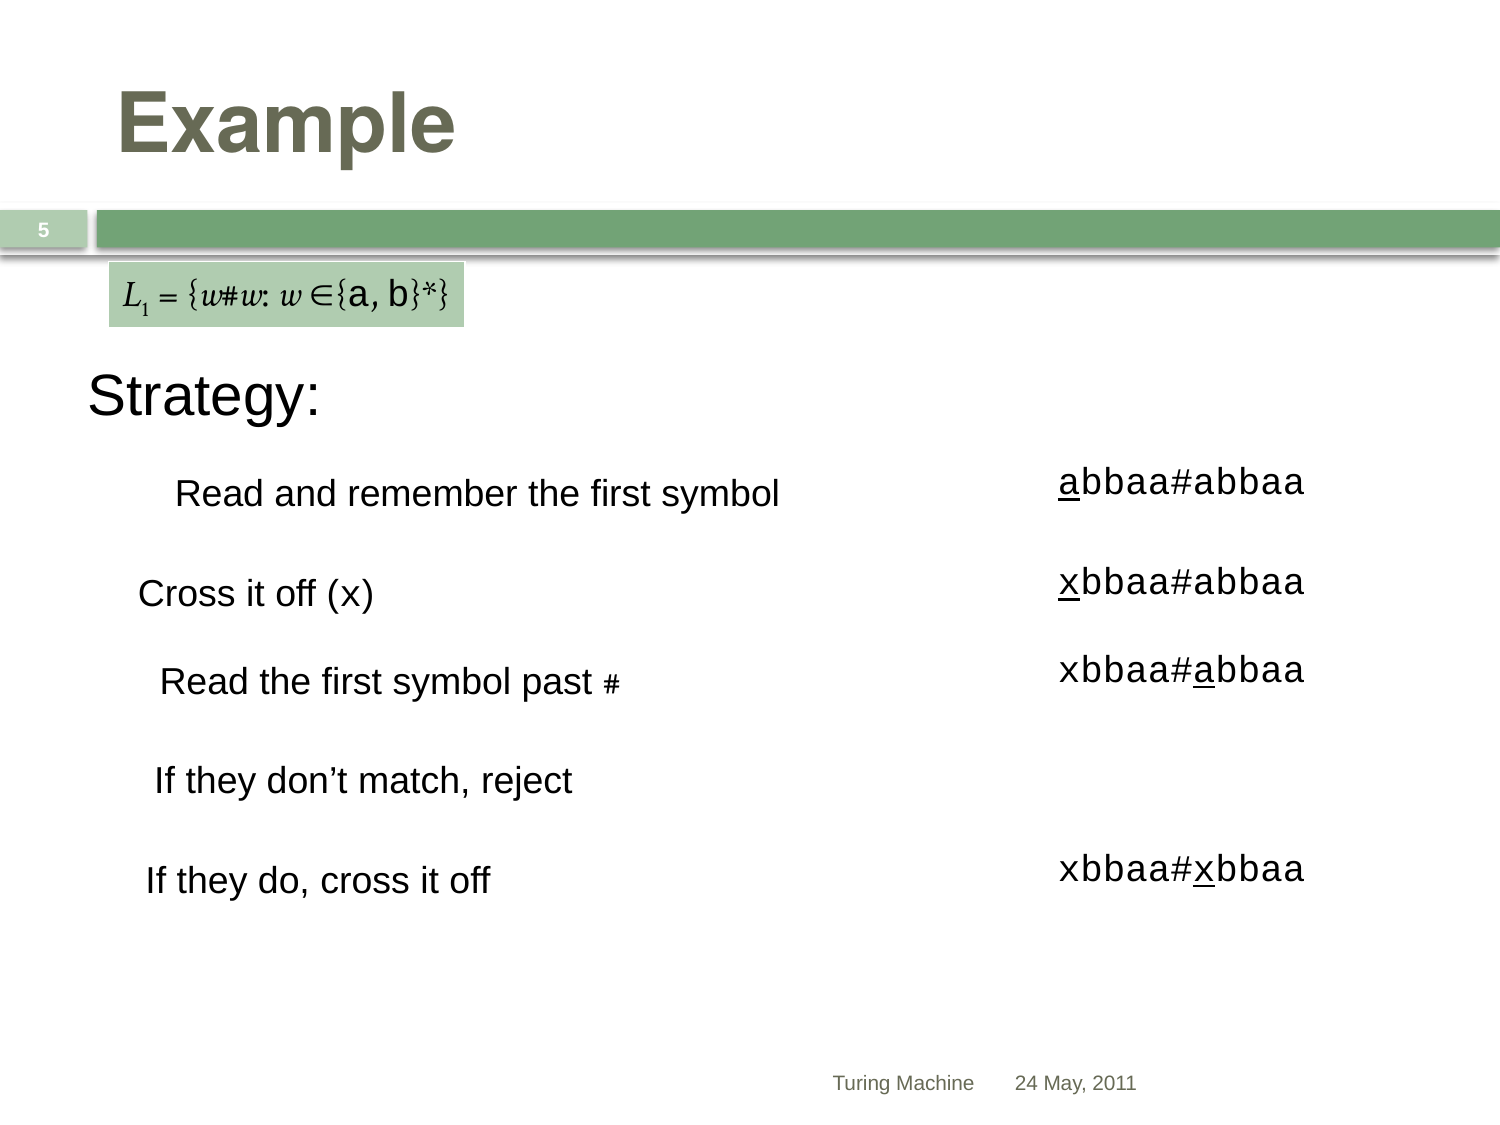

# Example
5
L1 = {w#w: w ∈{a, b}*}
Strategy:
abbaa#abbaa
Read and remember the first symbol
xbbaa#abbaa
Cross it off (x)
xbbaa#abbaa
Read the first symbol past #
If they don’t match, reject
xbbaa#xbbaa
If they do, cross it off
Turing Machine
24 May, 2011